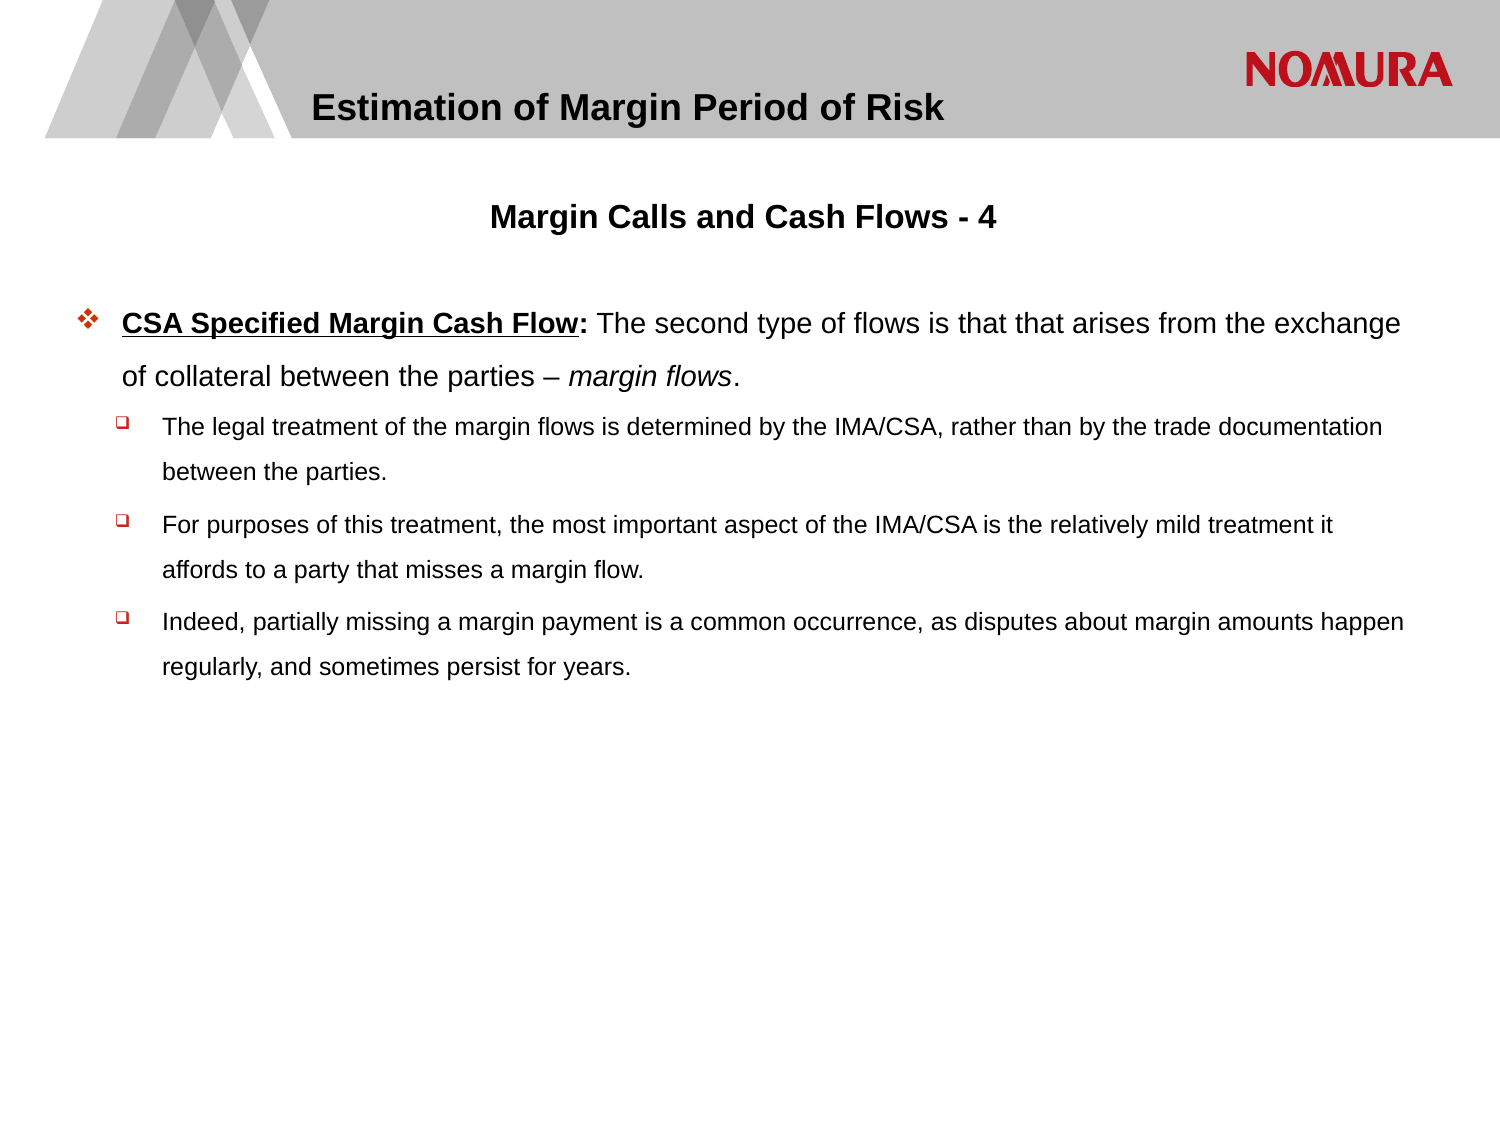

# Estimation of Margin Period of Risk
Margin Calls and Cash Flows - 4

CSA Specified Margin Cash Flow: The second type of flows is that that arises from the exchange of collateral between the parties – margin flows.
The legal treatment of the margin flows is determined by the IMA/CSA, rather than by the trade documentation between the parties.
For purposes of this treatment, the most important aspect of the IMA/CSA is the relatively mild treatment it affords to a party that misses a margin flow.
Indeed, partially missing a margin payment is a common occurrence, as disputes about margin amounts happen regularly, and sometimes persist for years.